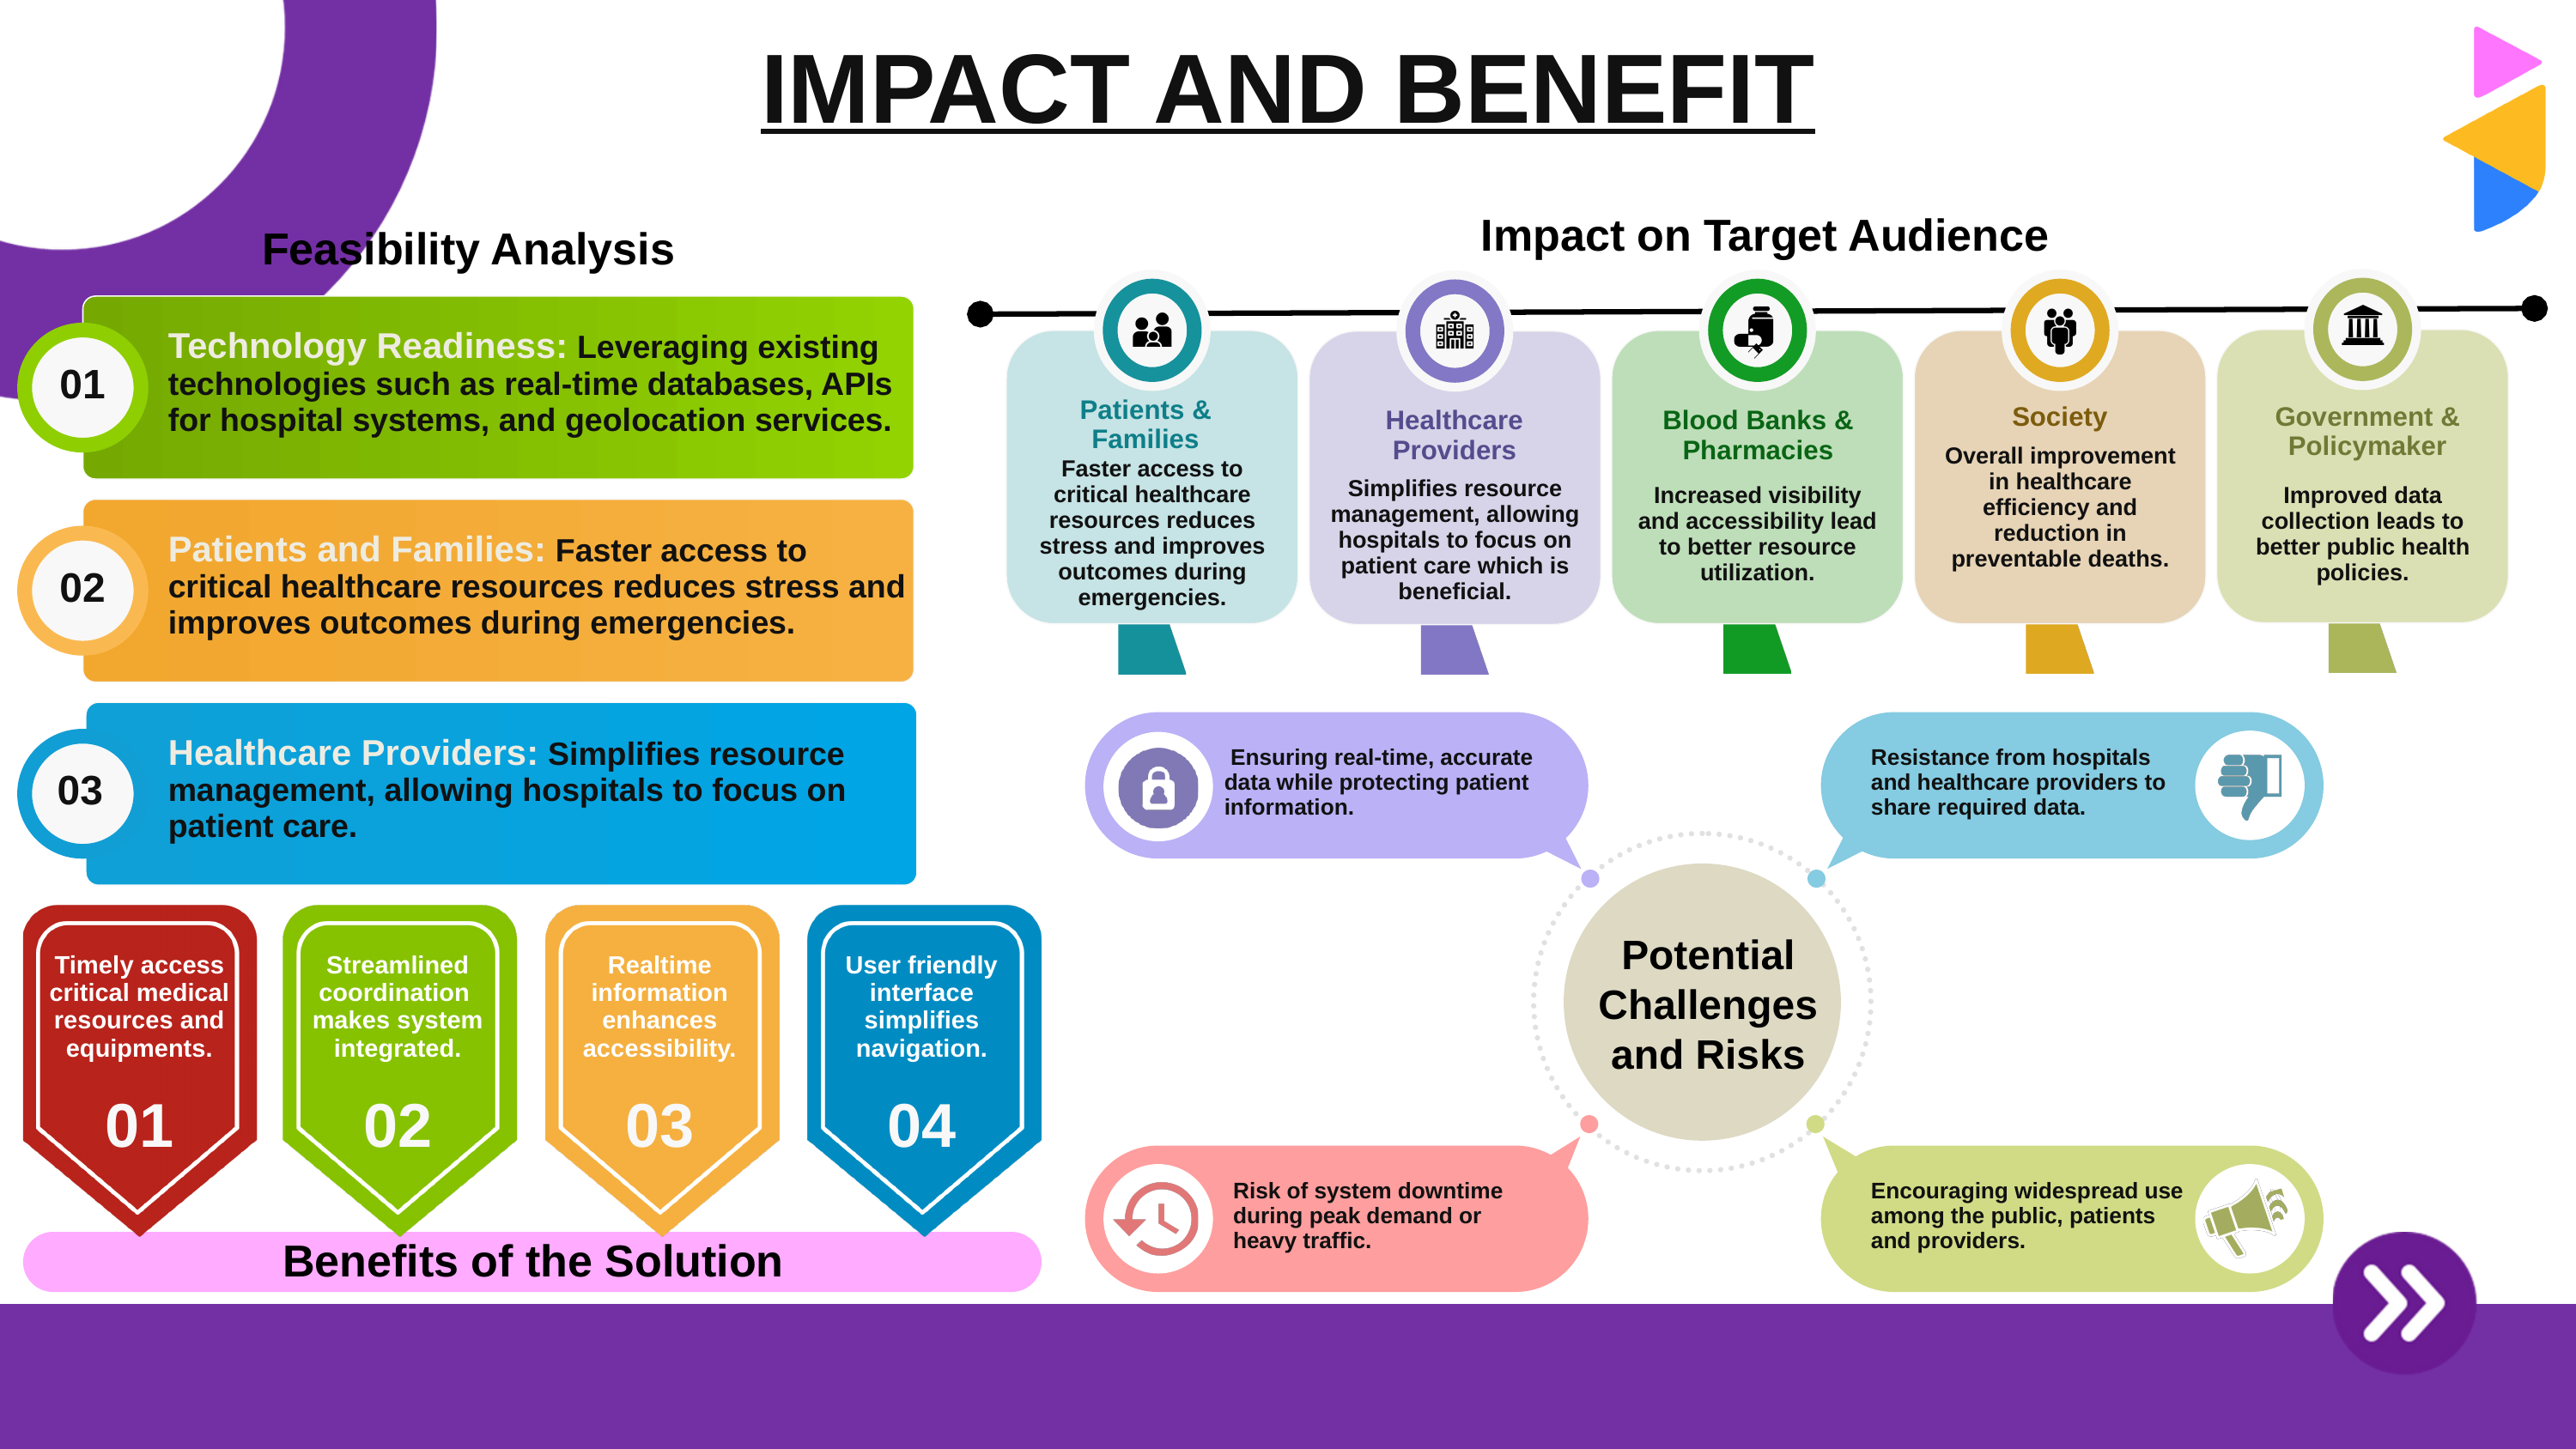

IMPACT AND BENEFIT
Impact on Target Audience
Feasibility Analysis

Technology Readiness: Leveraging existing technologies such as real-time databases, APIs for hospital systems, and geolocation services.
01

Patients and Families: Faster access to critical healthcare resources reduces stress and improves outcomes during emergencies.
02

Healthcare Providers: Simplifies resource management, allowing hospitals to focus on patient care.
03

Patients & Families
Society
Government & Policymaker
Healthcare Providers
Blood Banks &
Pharmacies
Overall improvement in healthcare efficiency and reduction in preventable deaths.
Faster access to critical healthcare resources reduces stress and improves outcomes during emergencies.
Simplifies resource management, allowing hospitals to focus on patient care which is beneficial.
Increased visibility and accessibility lead to better resource utilization.
Improved data collection leads to better public health policies.

 Ensuring real-time, accurate data while protecting patient information.
Resistance from hospitals and healthcare providers to share required data.

Potential Challenges and Risks

Risk of system downtime during peak demand or heavy traffic.
Encouraging widespread use among the public, patients and providers.

Timely access critical medical resources and equipments.

Streamlined coordination  makes system integrated.
Realtime information enhances accessibility.
User friendly interface simplifies navigation.
01
02
03
04

Benefits of the Solution